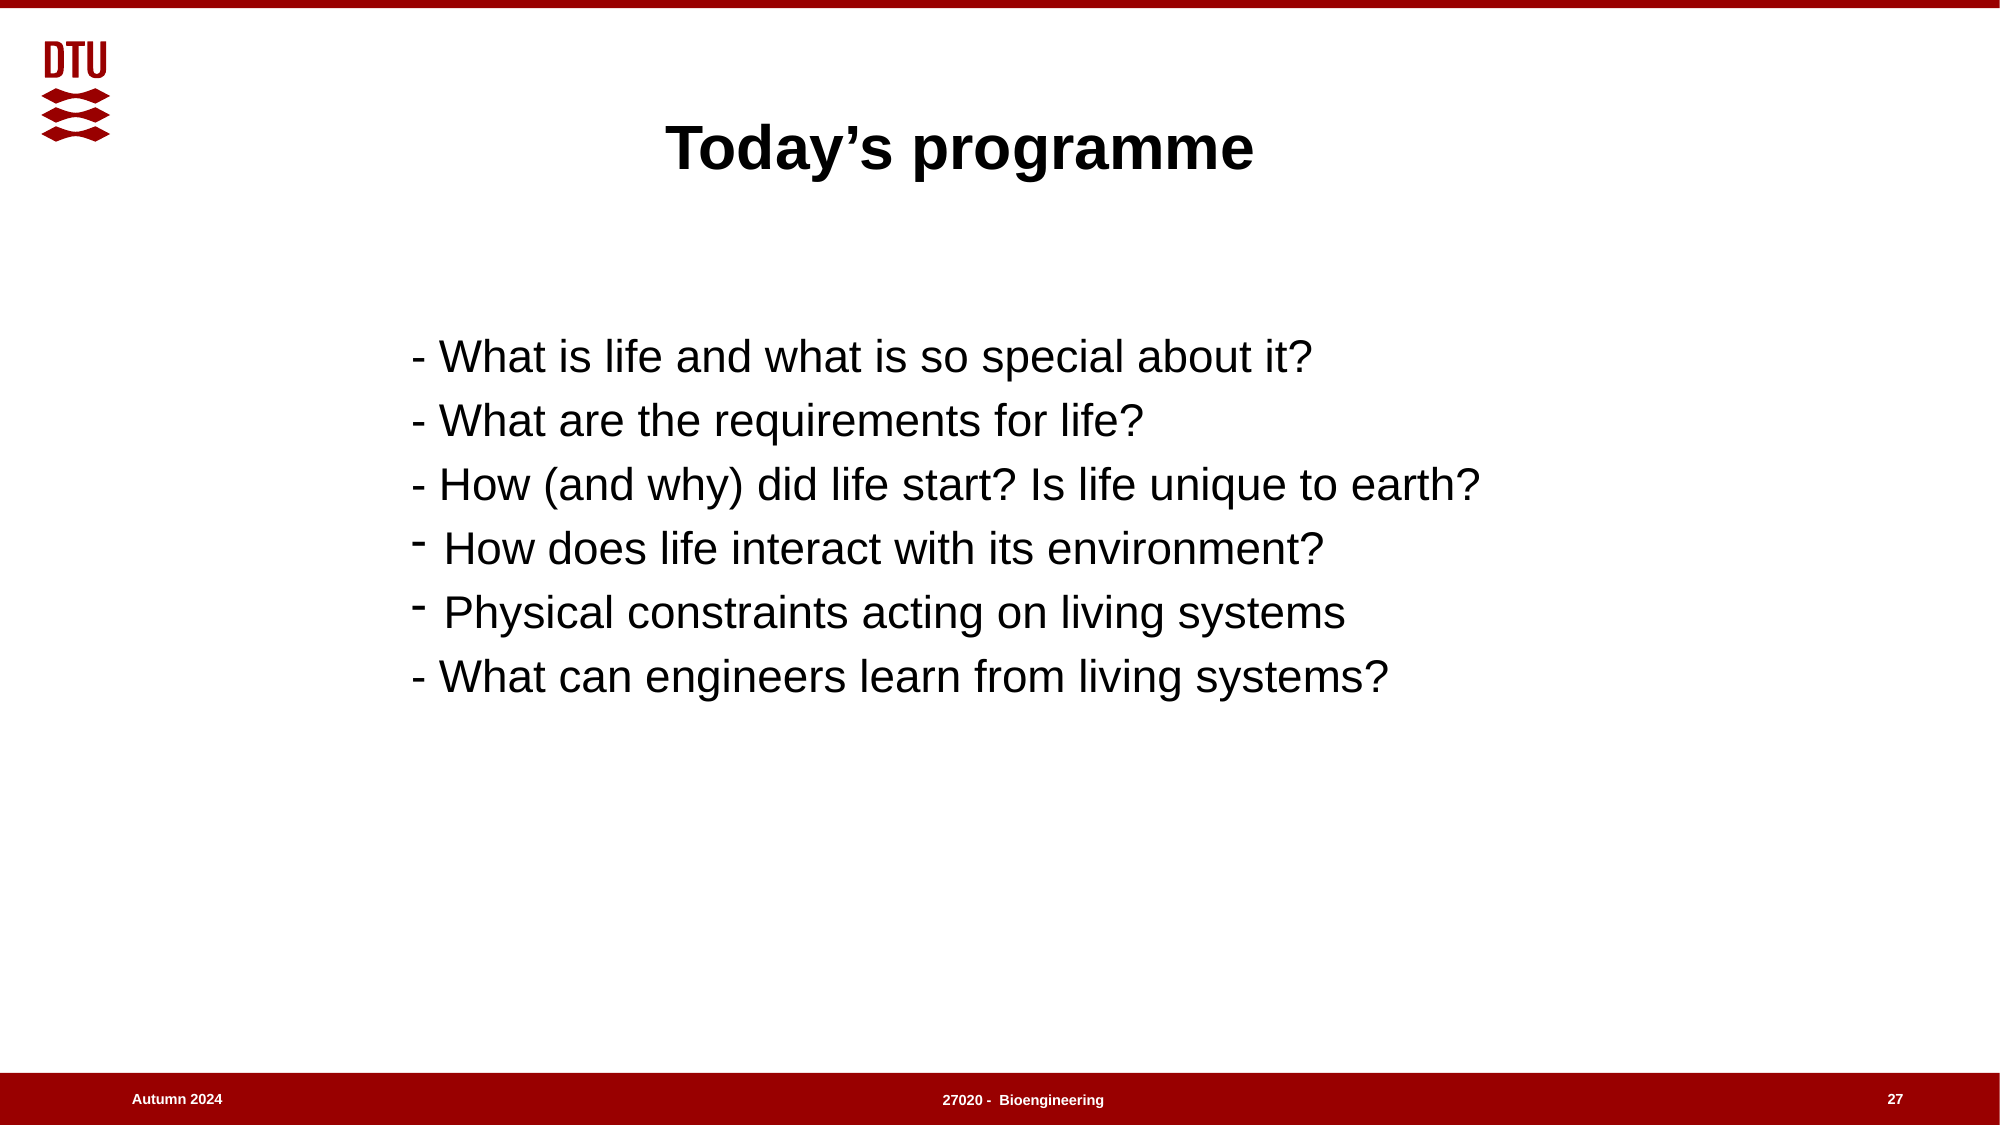

# Today’s programme
- What is life and what is so special about it?
- What are the requirements for life?
- How (and why) did life start? Is life unique to earth?
How does life interact with its environment?
Physical constraints acting on living systems
- What can engineers learn from living systems?

27